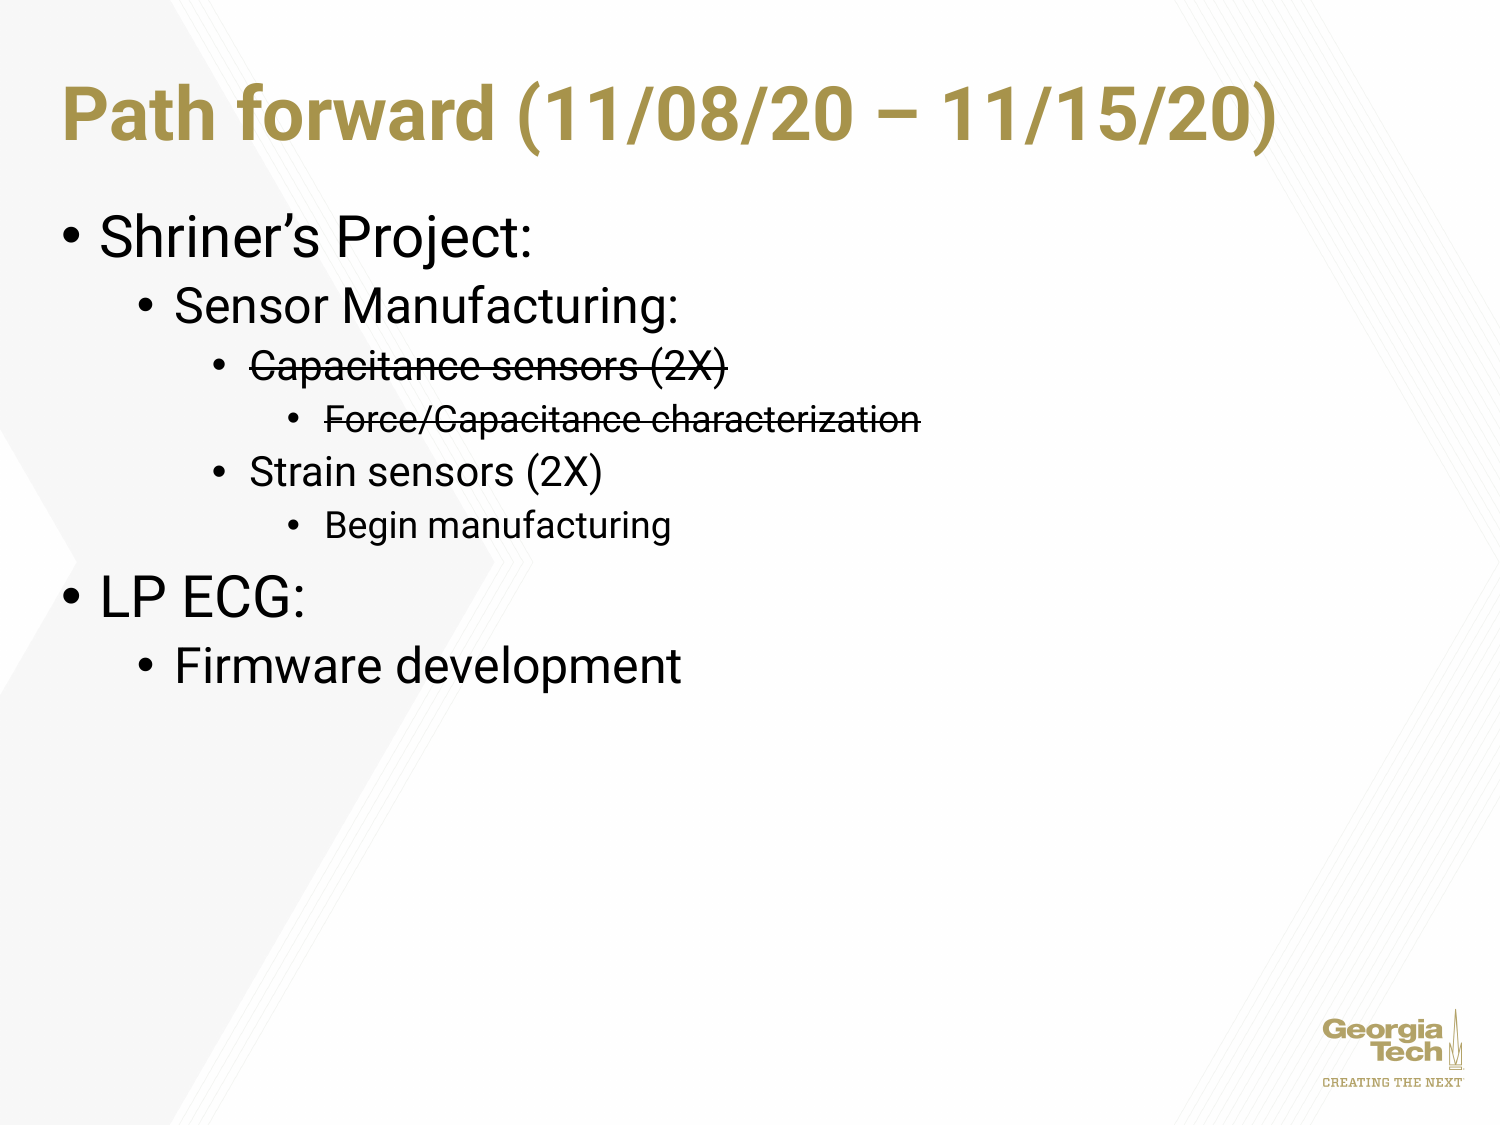

# Path forward (11/08/20 – 11/15/20)
Shriner’s Project:
Sensor Manufacturing:
Capacitance sensors (2X)
Force/Capacitance characterization
Strain sensors (2X)
Begin manufacturing
LP ECG:
Firmware development